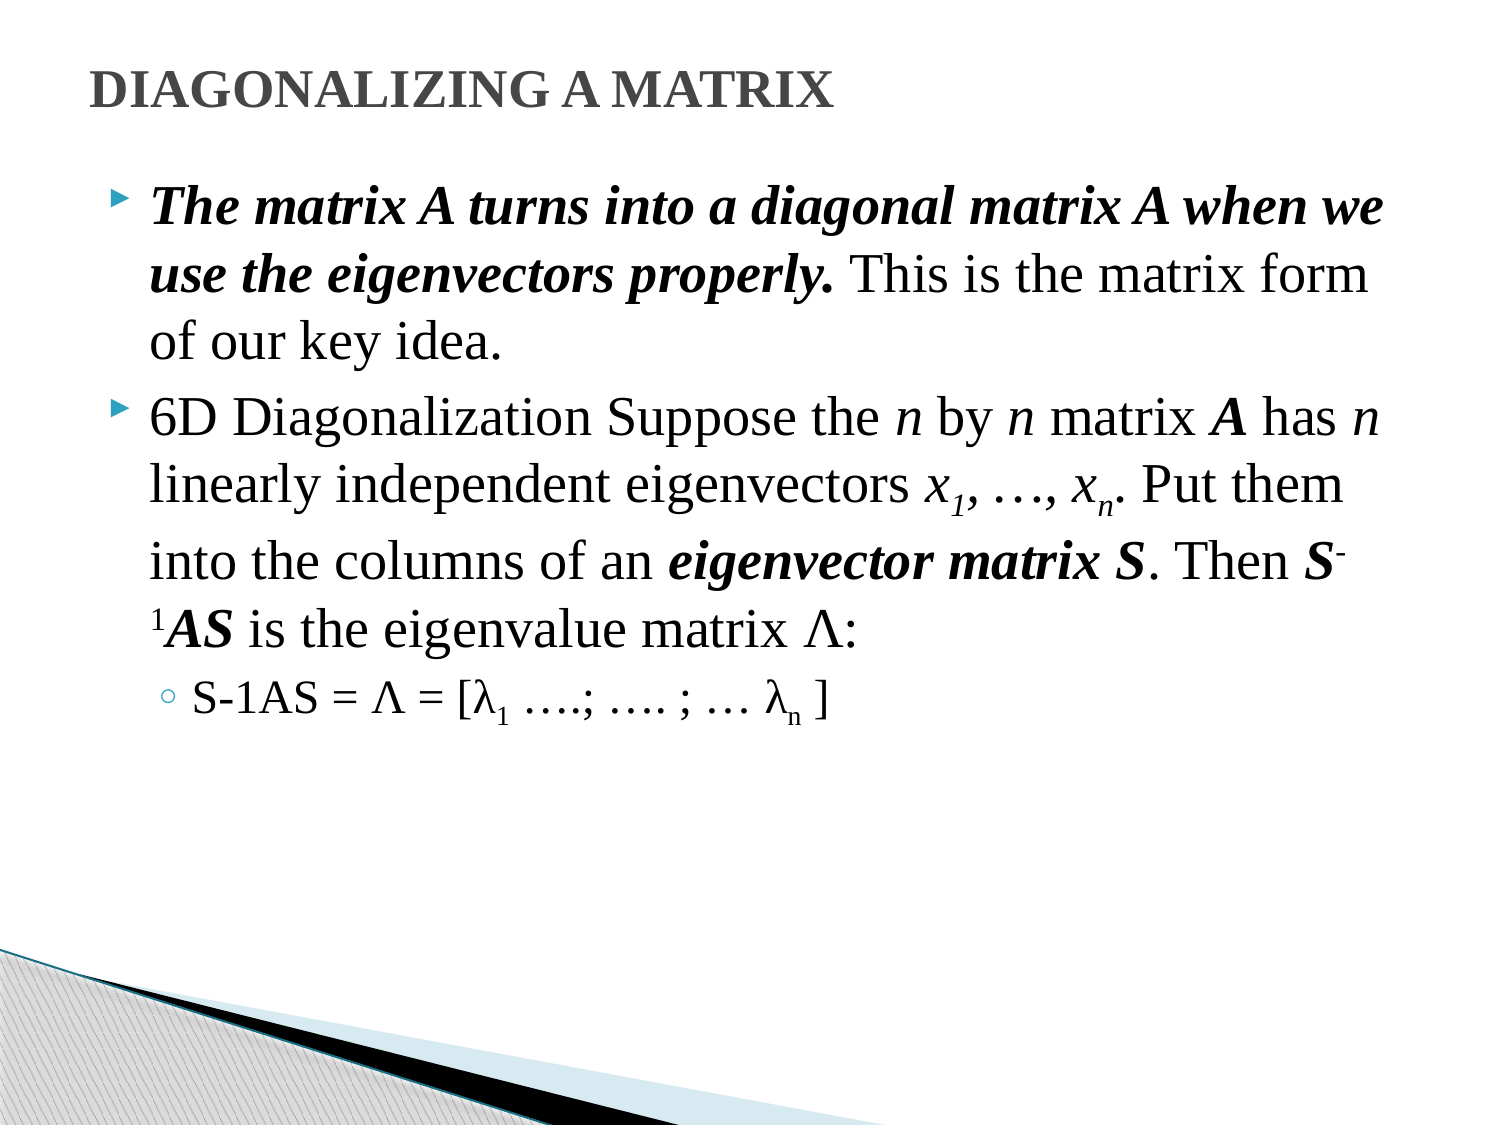

# DIAGONALIZING A MATRIX
The matrix A turns into a diagonal matrix A when we use the eigenvectors properly. This is the matrix form of our key idea.
6D Diagonalization Suppose the n by n matrix A has n linearly independent eigenvectors x1, …, xn. Put them into the columns of an eigenvector matrix S. Then S-1AS is the eigenvalue matrix Λ:
S-1AS = Λ = [λ1 ….; …. ; … λn ]